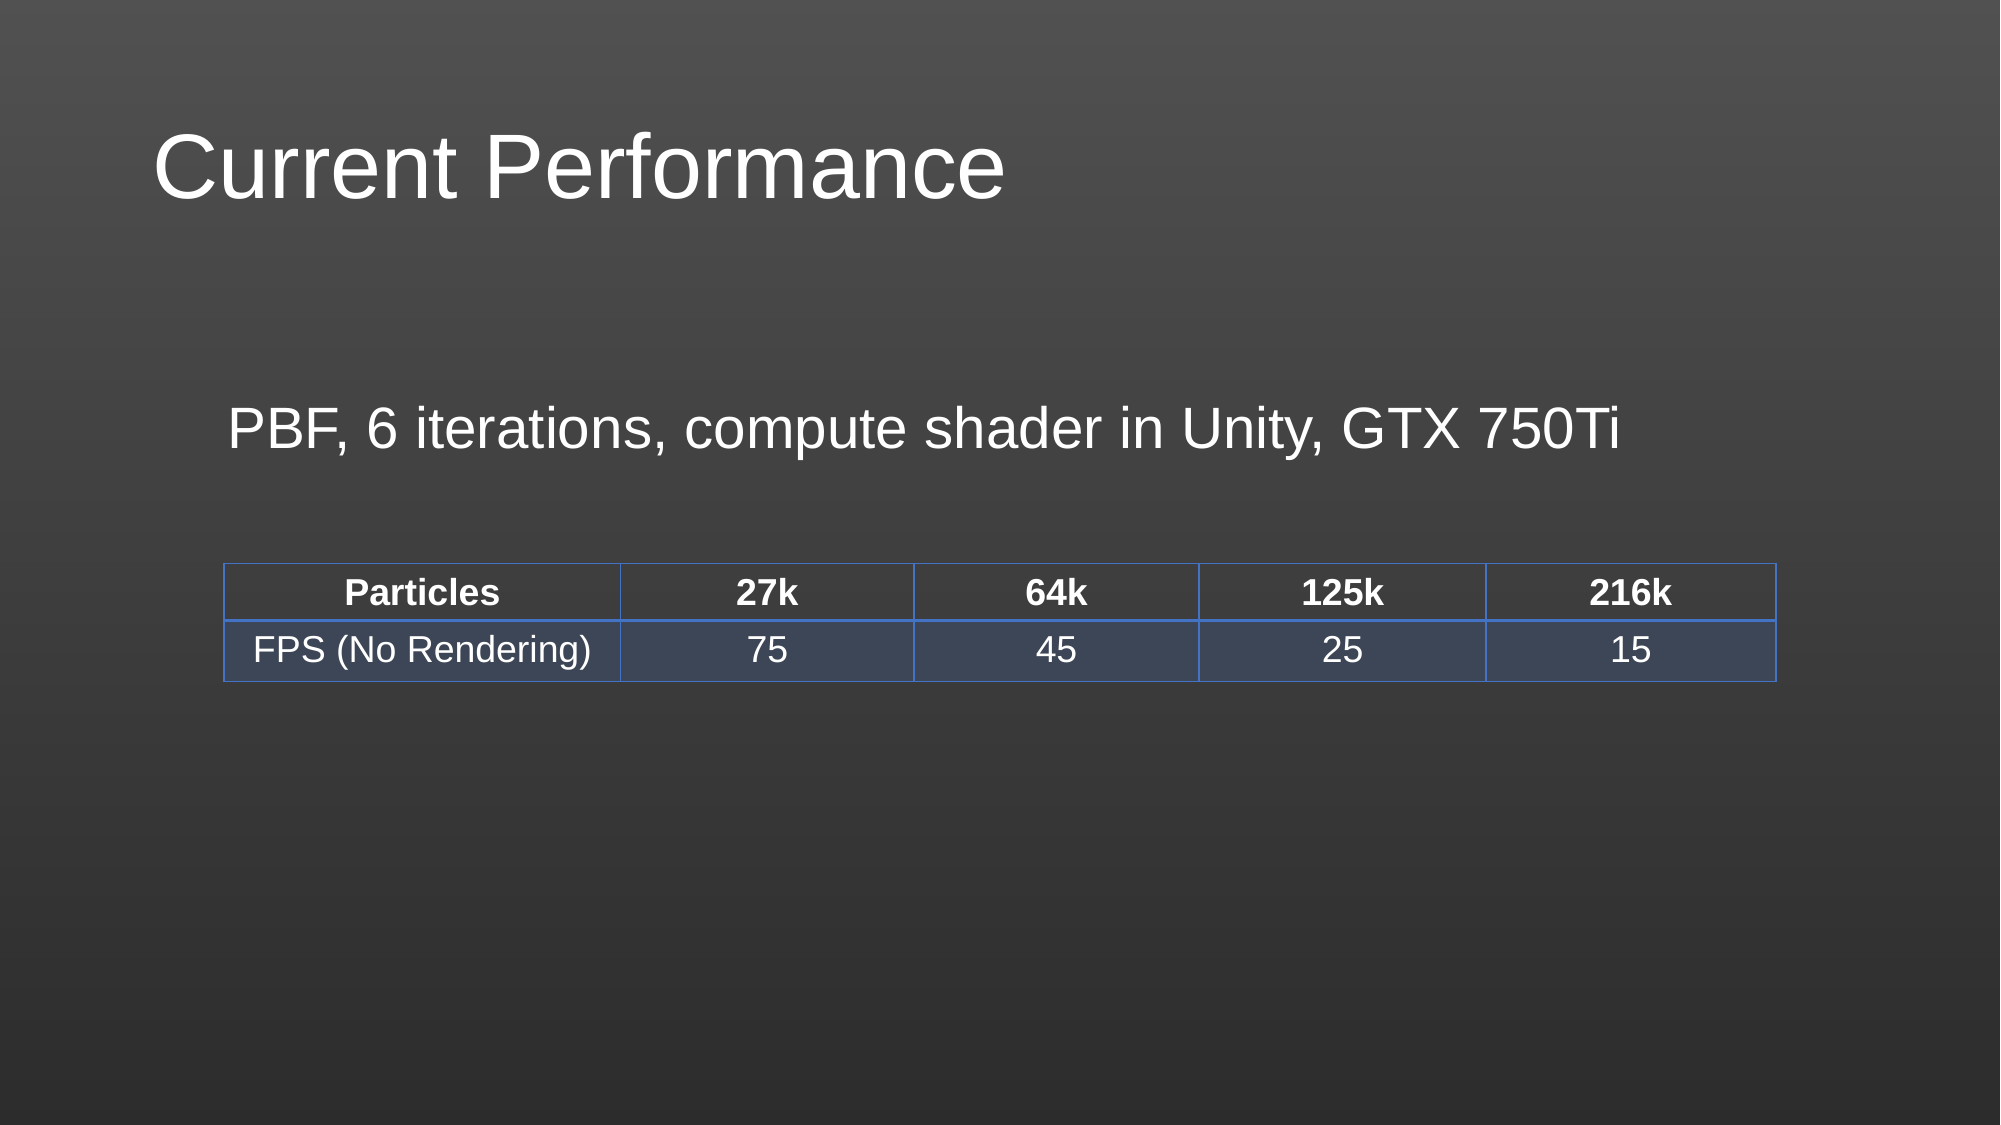

# Current Performance

PBF, 6 iterations, compute shader in Unity, GTX 750Ti
| Particles | 27k | 64k | 125k | 216k |
| --- | --- | --- | --- | --- |
| FPS (No Rendering) | 75 | 45 | 25 | 15 |